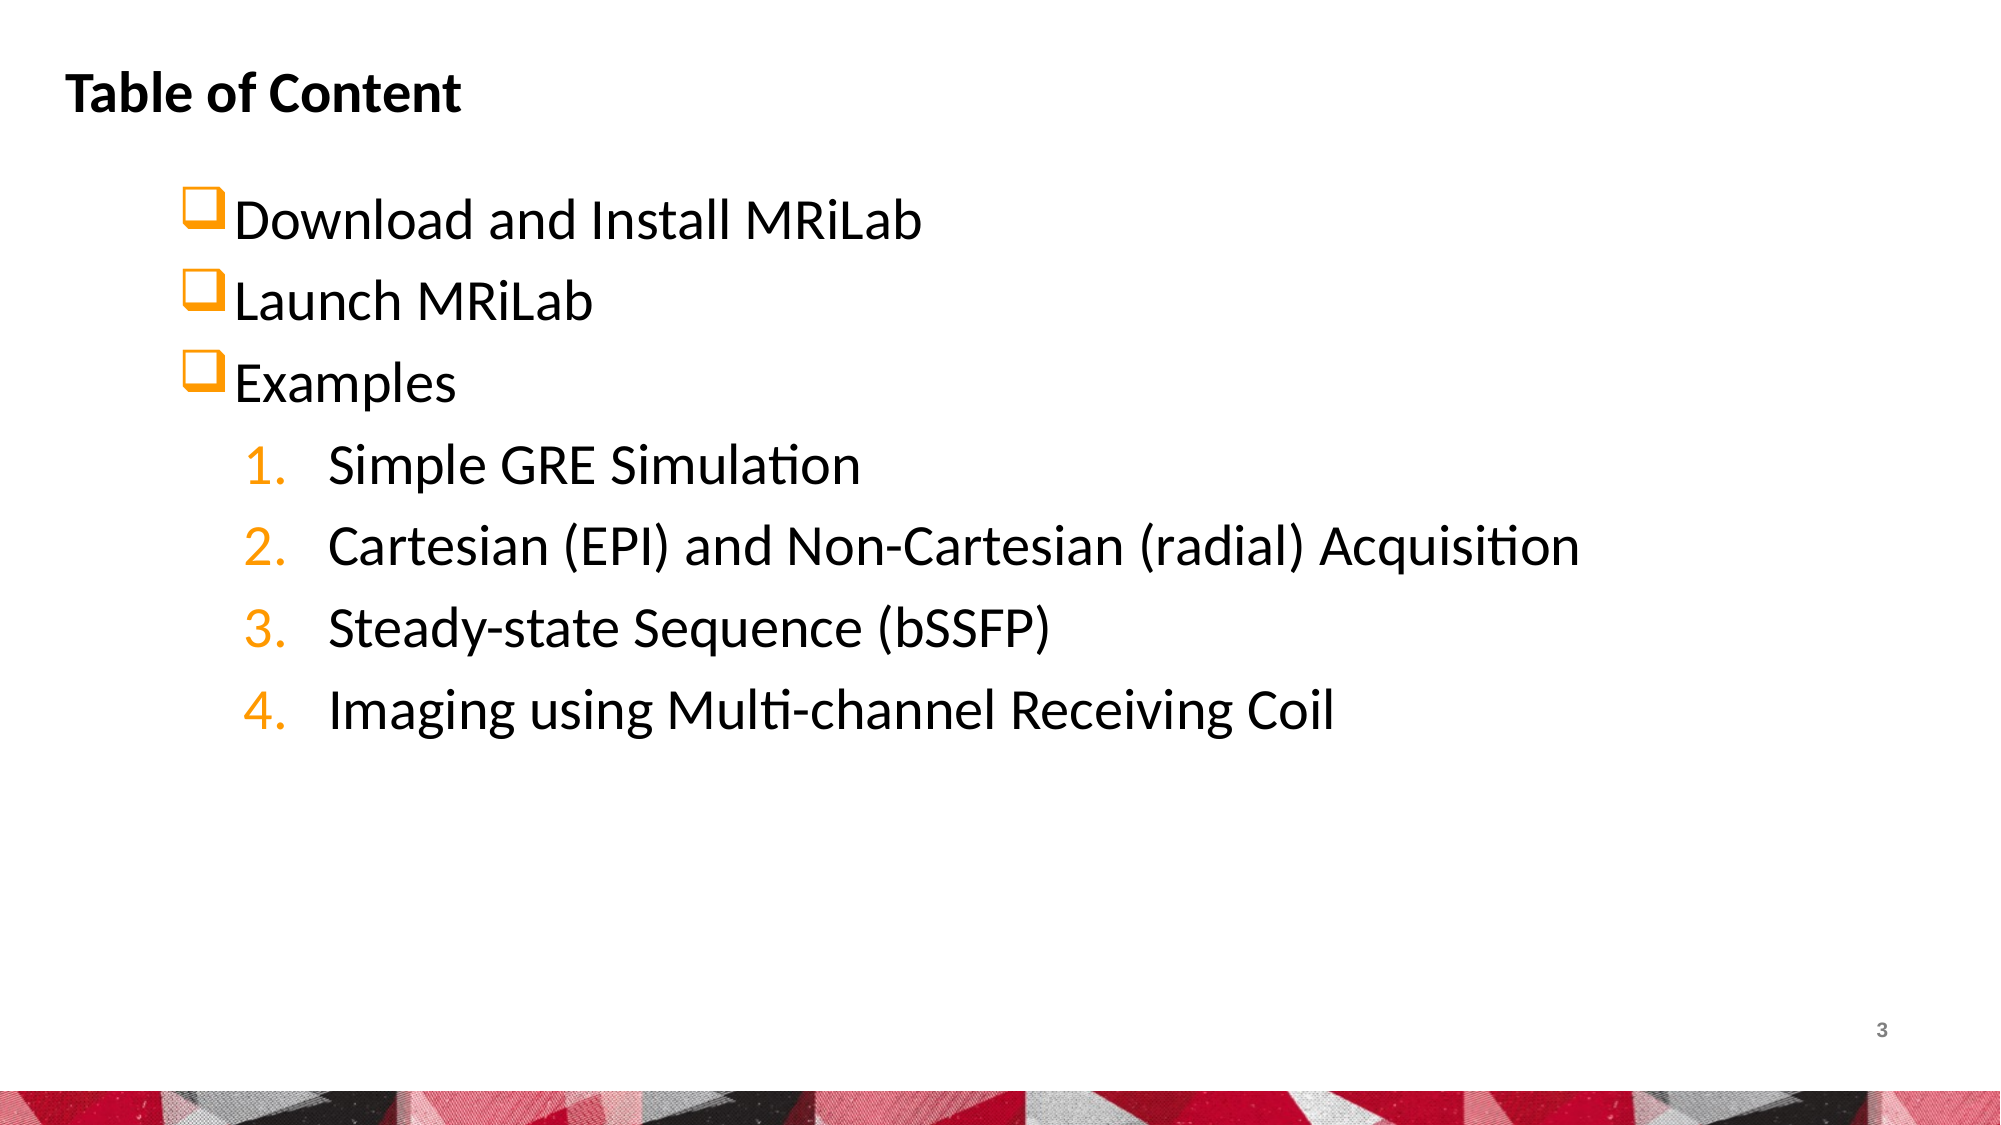

Table of Content
Download and Install MRiLab
Launch MRiLab
Examples
Simple GRE Simulation
Cartesian (EPI) and Non-Cartesian (radial) Acquisition
Steady-state Sequence (bSSFP)
Imaging using Multi-channel Receiving Coil